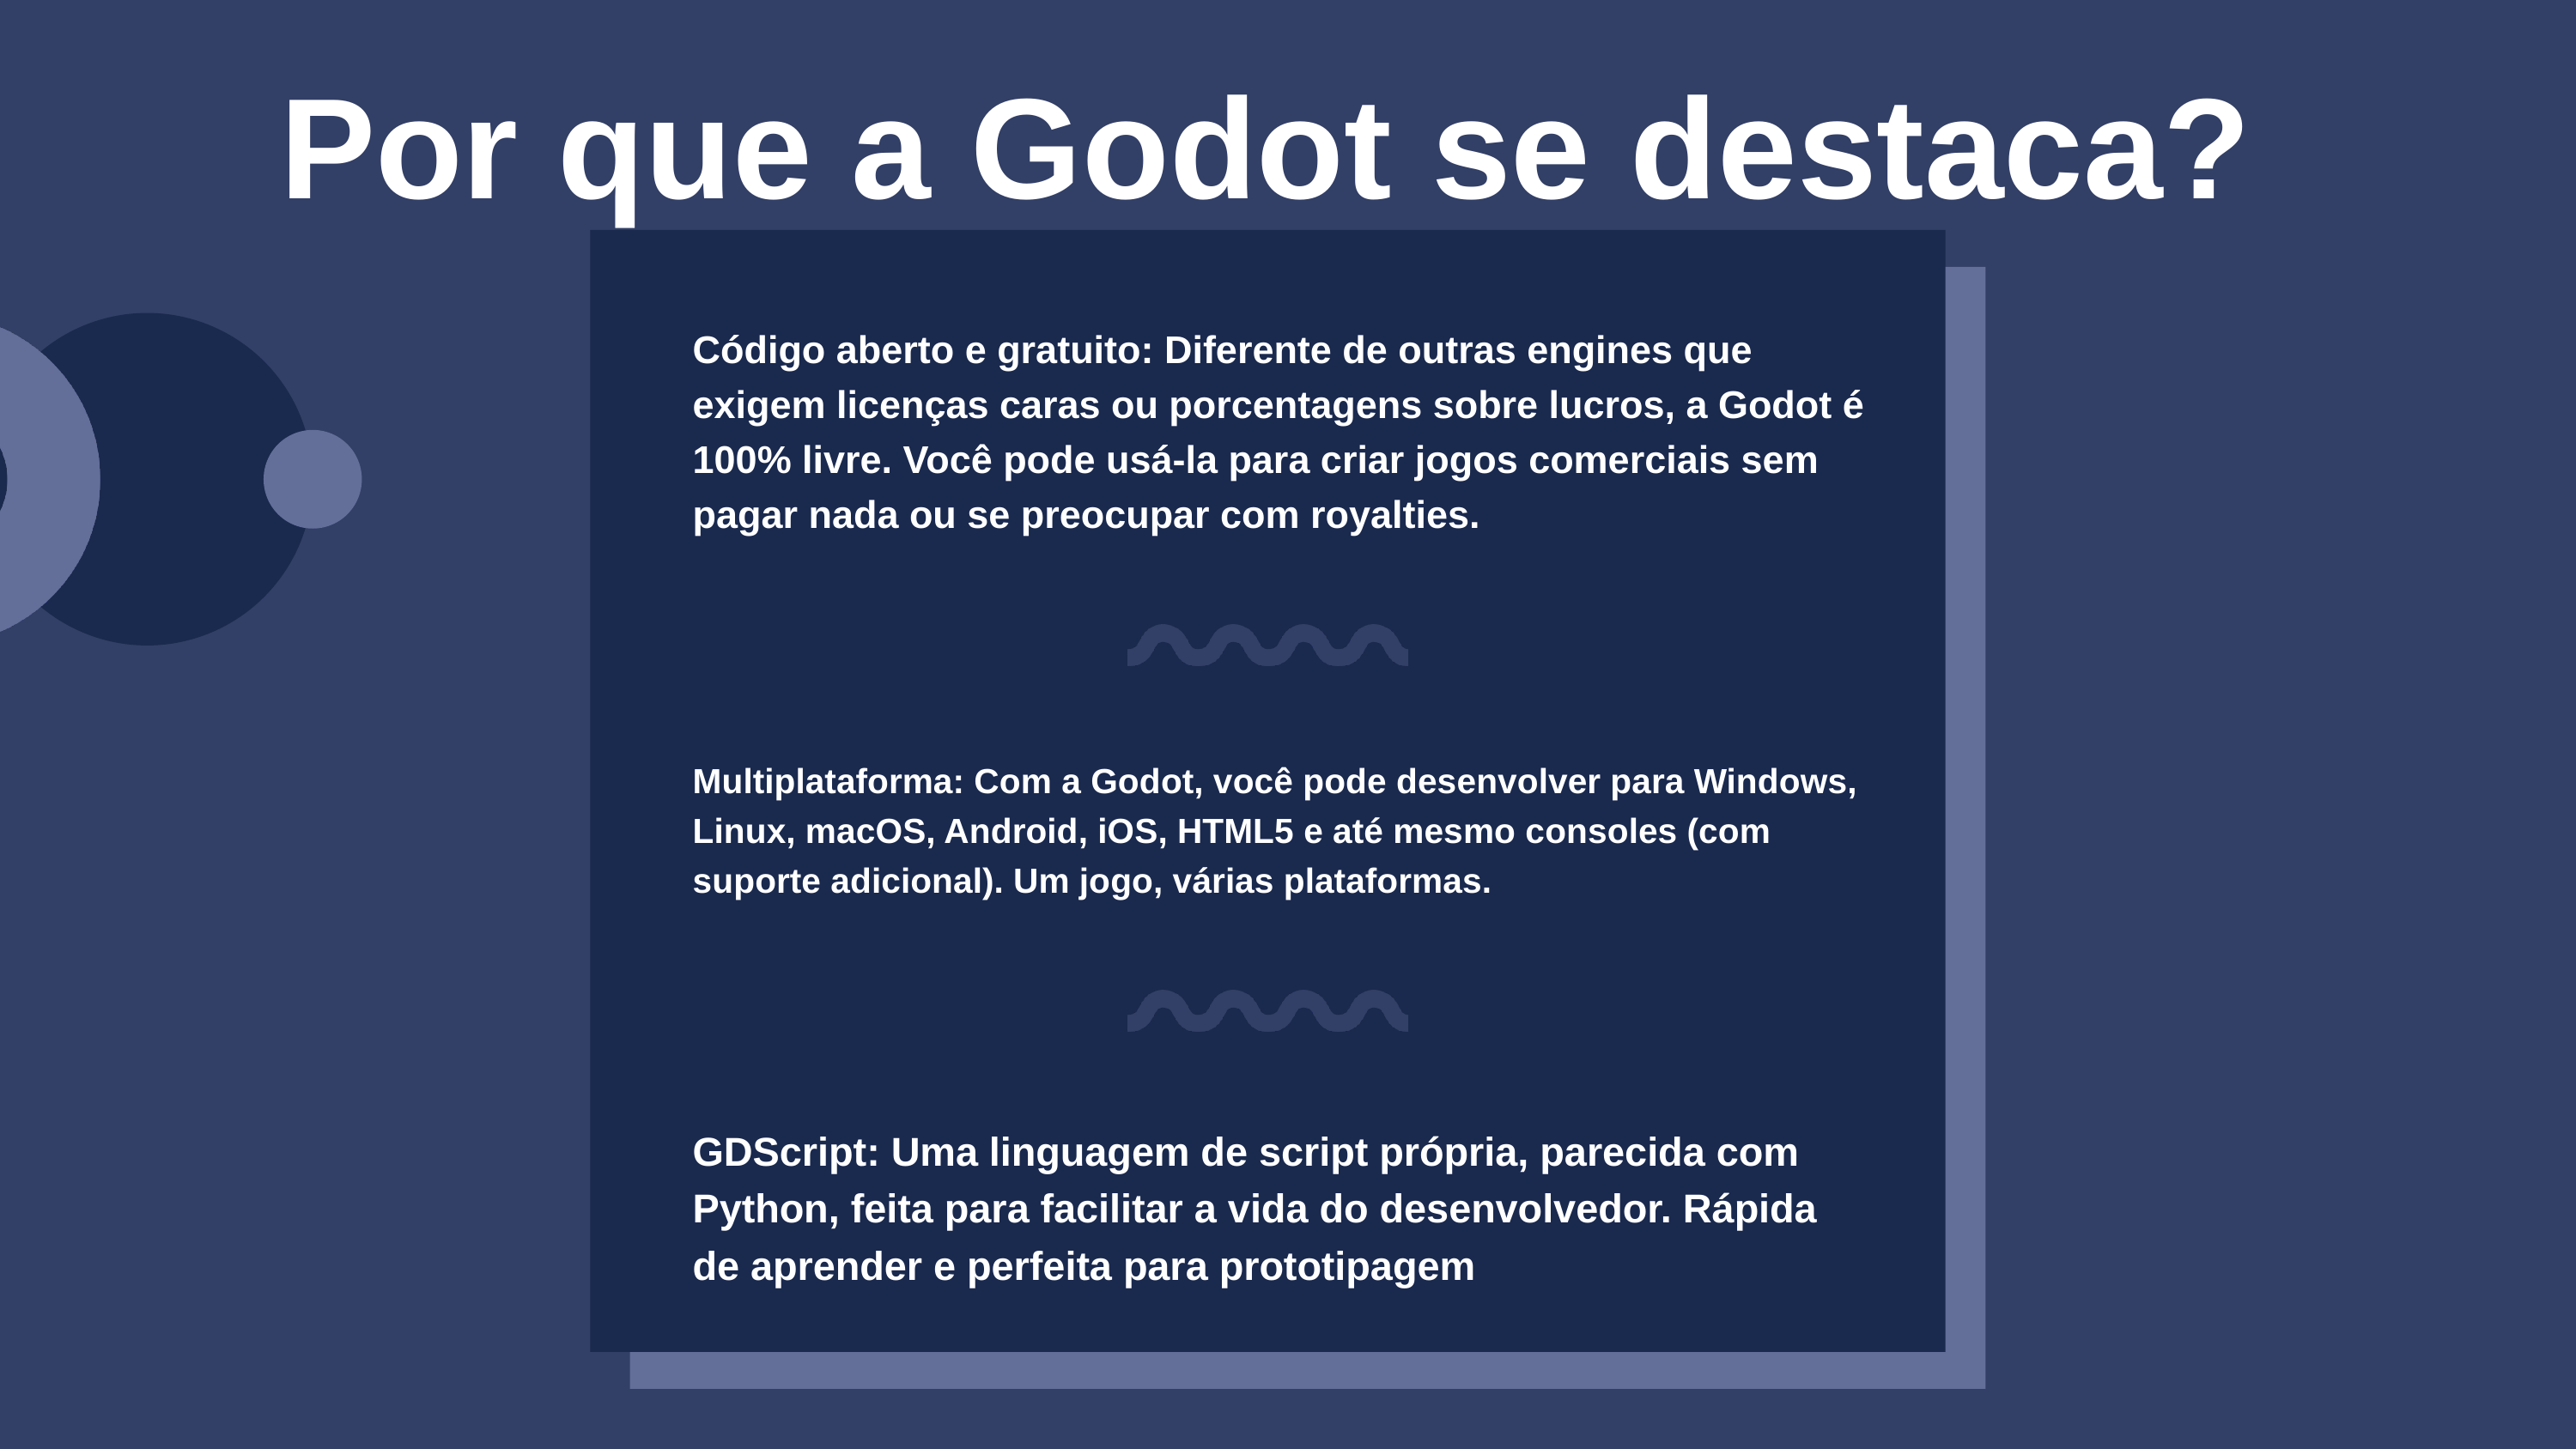

Por que a Godot se destaca?

Código aberto e gratuito: Diferente de outras engines que exigem licenças caras ou porcentagens sobre lucros, a Godot é 100% livre. Você pode usá-la para criar jogos comerciais sem pagar nada ou se preocupar com royalties.

Multiplataforma: Com a Godot, você pode desenvolver para Windows, Linux, macOS, Android, iOS, HTML5 e até mesmo consoles (com suporte adicional). Um jogo, várias plataformas.

GDScript: Uma linguagem de script própria, parecida com Python, feita para facilitar a vida do desenvolvedor. Rápida de aprender e perfeita para prototipagem